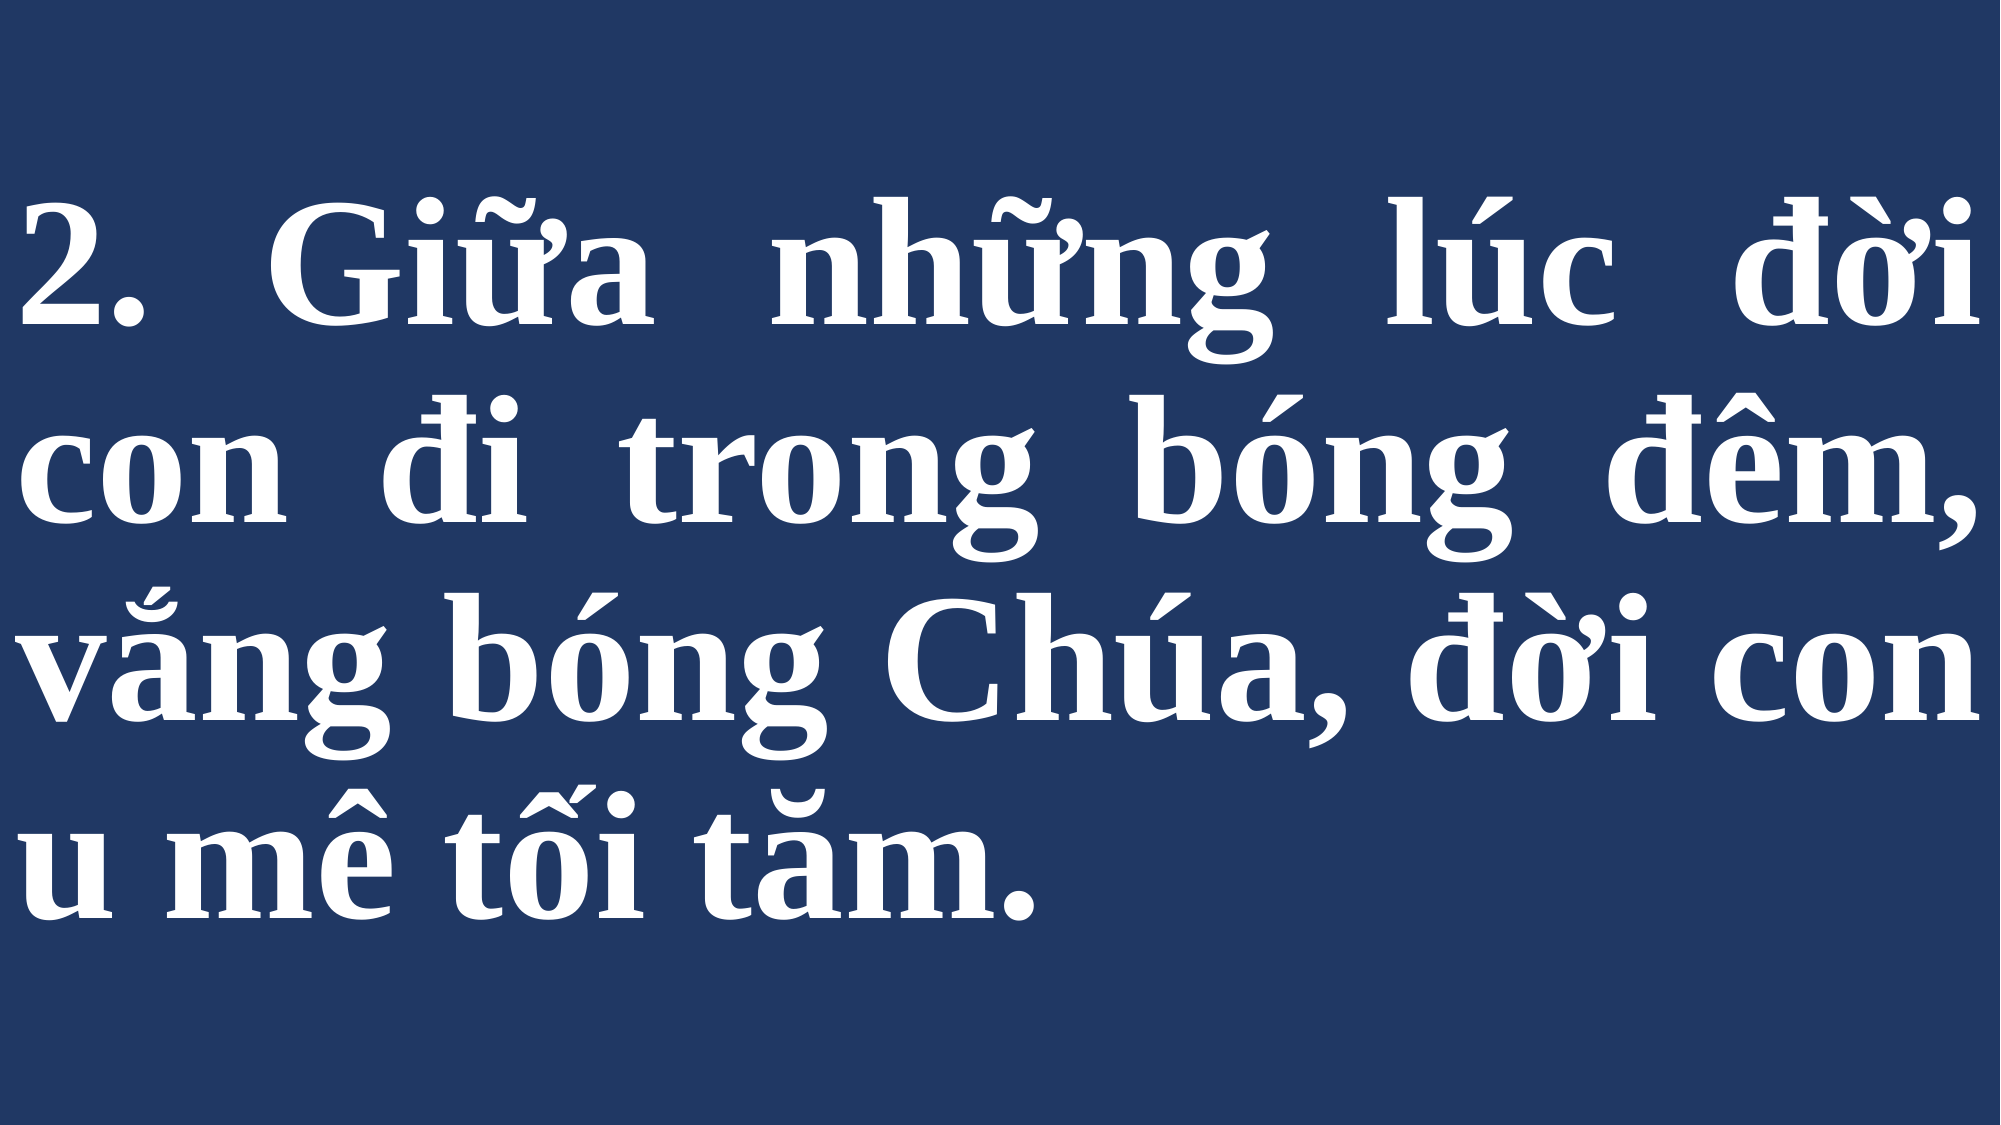

# 2. Giữa những lúc đời con đi trong bóng đêm, vắng bóng Chúa, đời con u mê tối tăm.